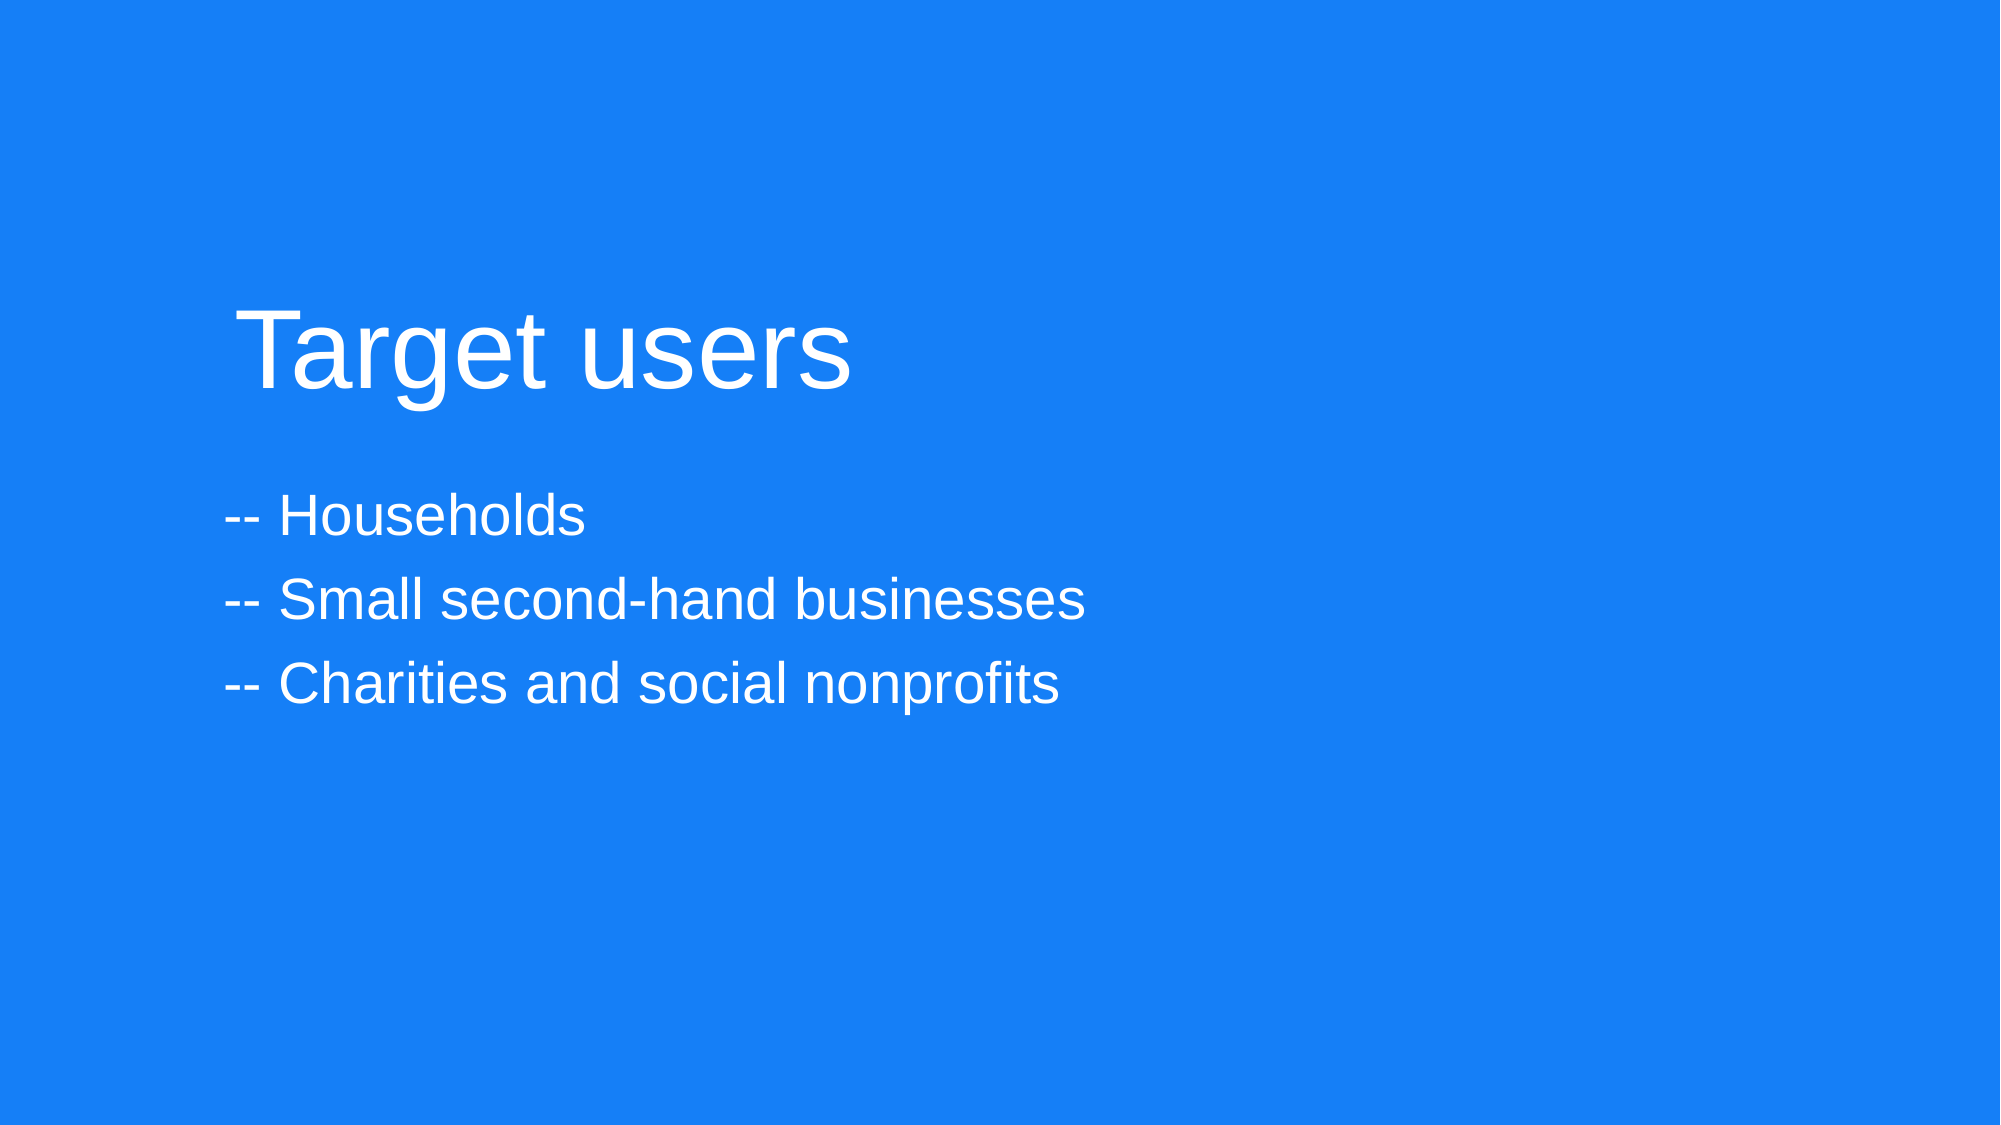

Target users
-- Households
-- Small second-hand businesses
-- Charities and social nonprofits